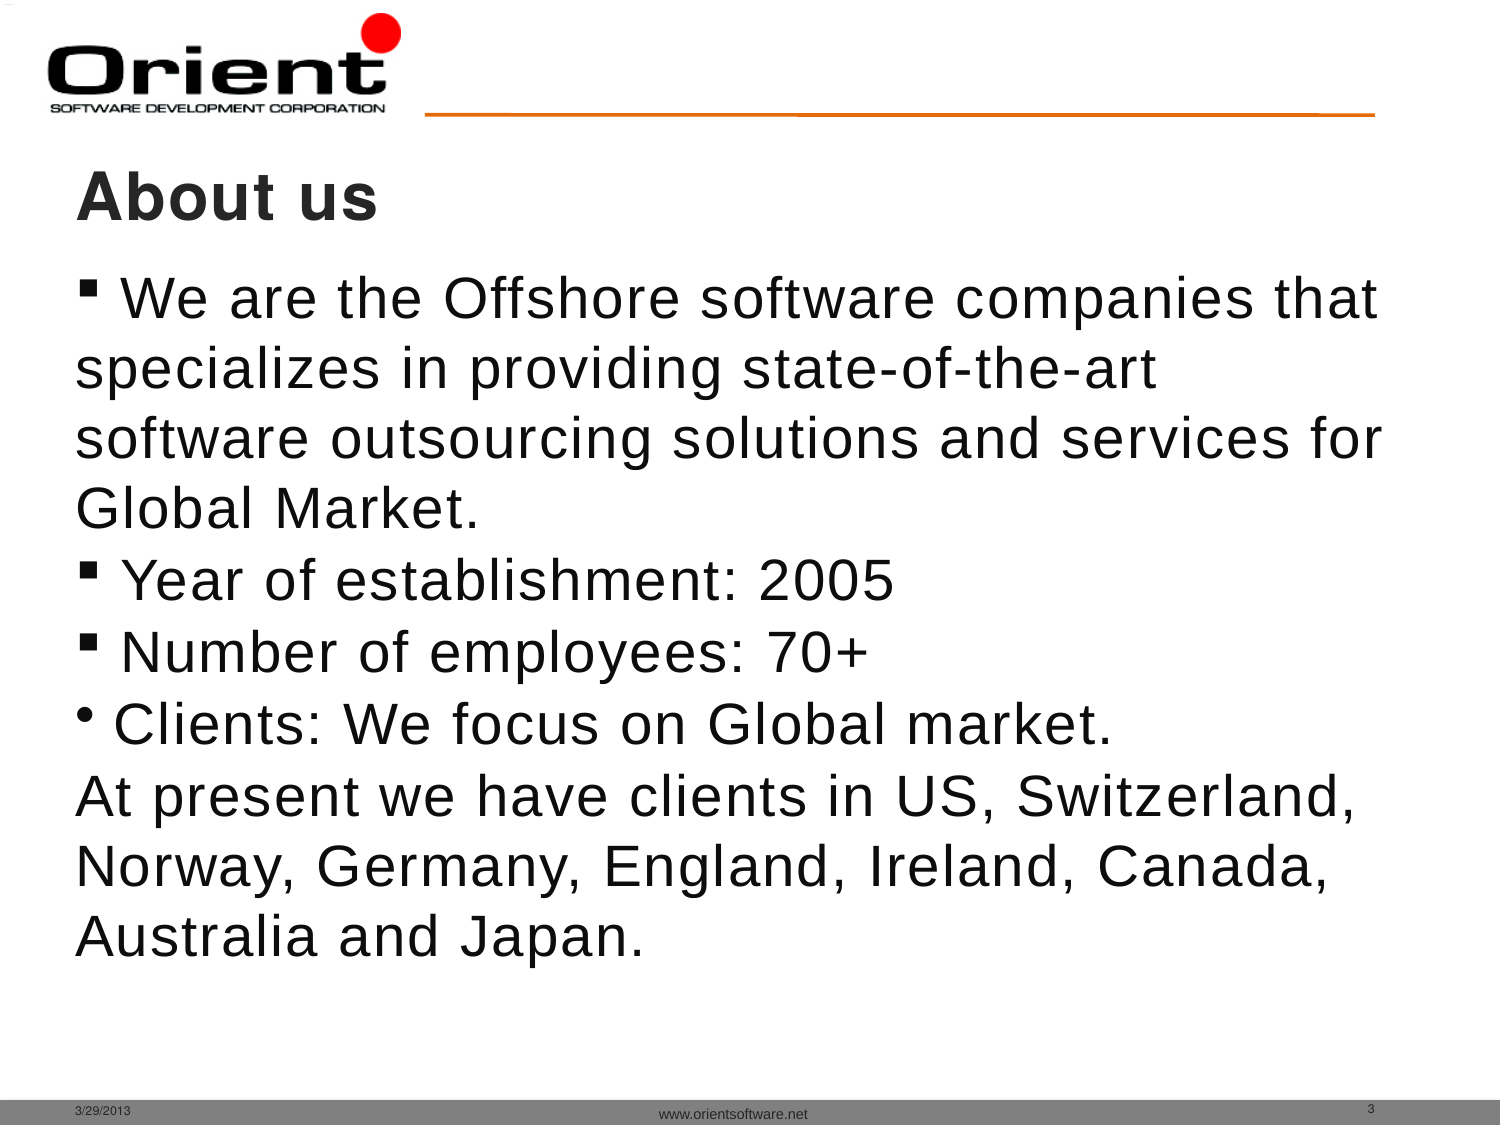

# About us
 We are the Offshore software companies that specializes in providing state-of-the-art software outsourcing solutions and services for Global Market.
 Year of establishment: 2005
 Number of employees: 70+
 Clients: We focus on Global market.
At present we have clients in US, Switzerland, Norway, Germany, England, Ireland, Canada, Australia and Japan.
3/29/2013
3